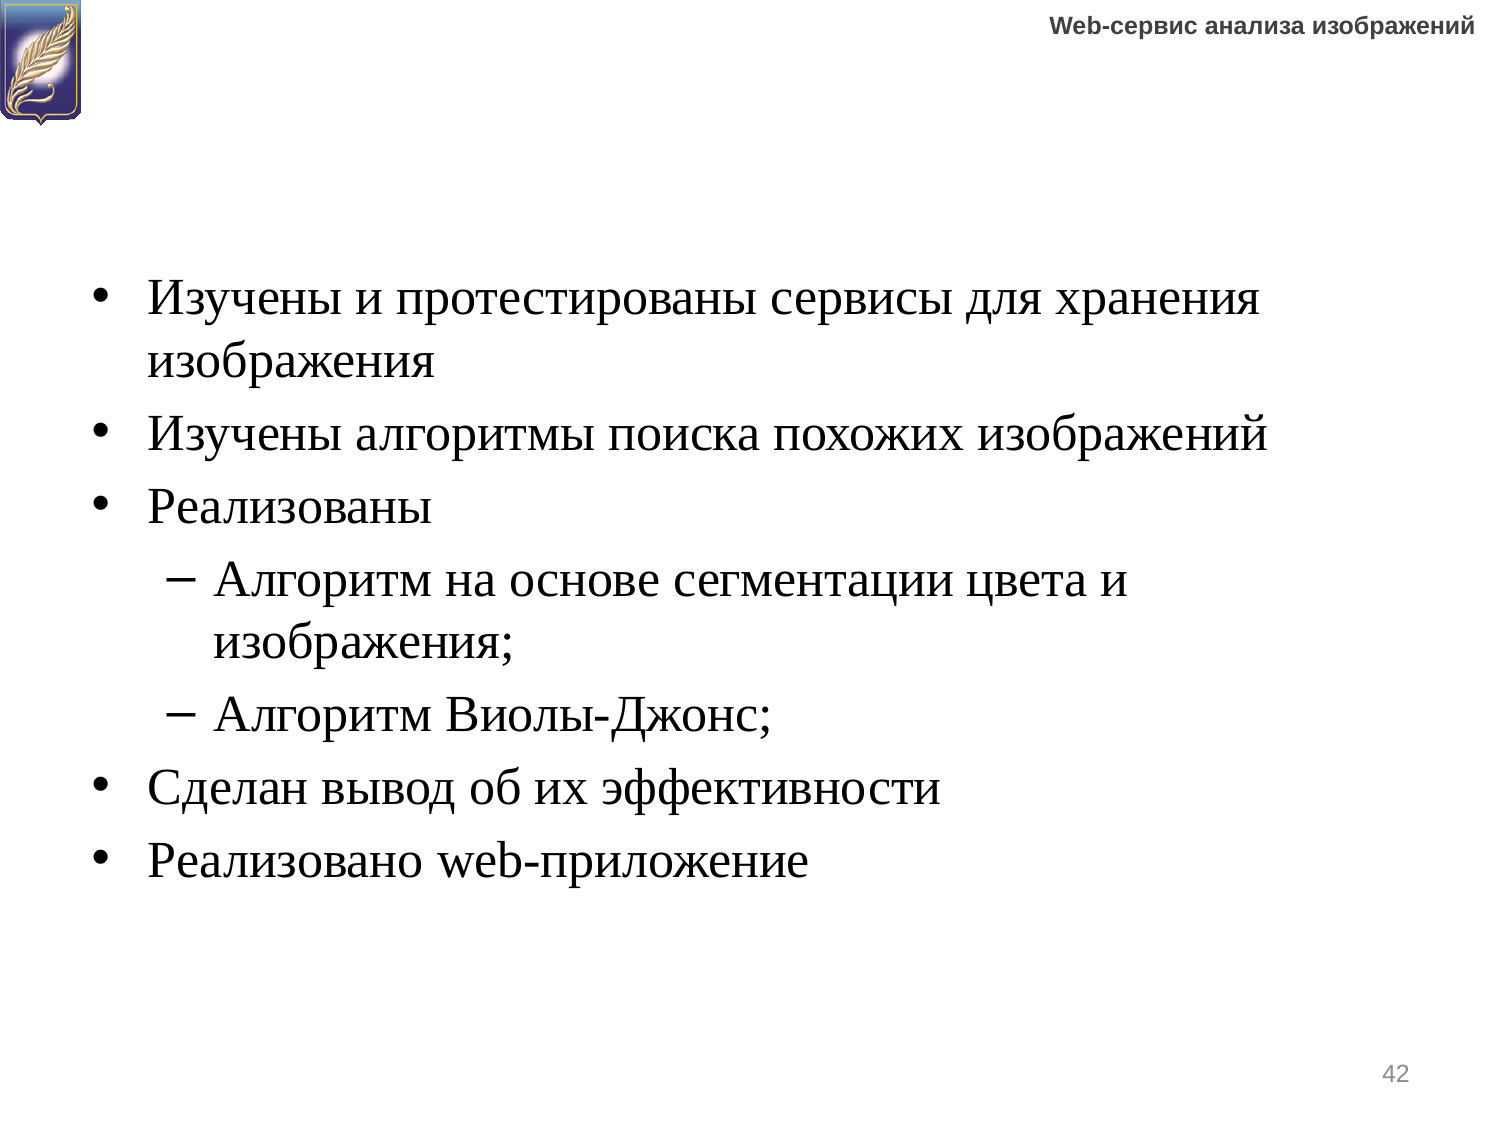

#
Изучены и протестированы сервисы для хранения изображения
Изучены алгоритмы поиска похожих изображений
Реализованы
Алгоритм на основе сегментации цвета и изображения;
Алгоритм Виолы-Джонс;
Сделан вывод об их эффективности
Реализовано web-приложение

42